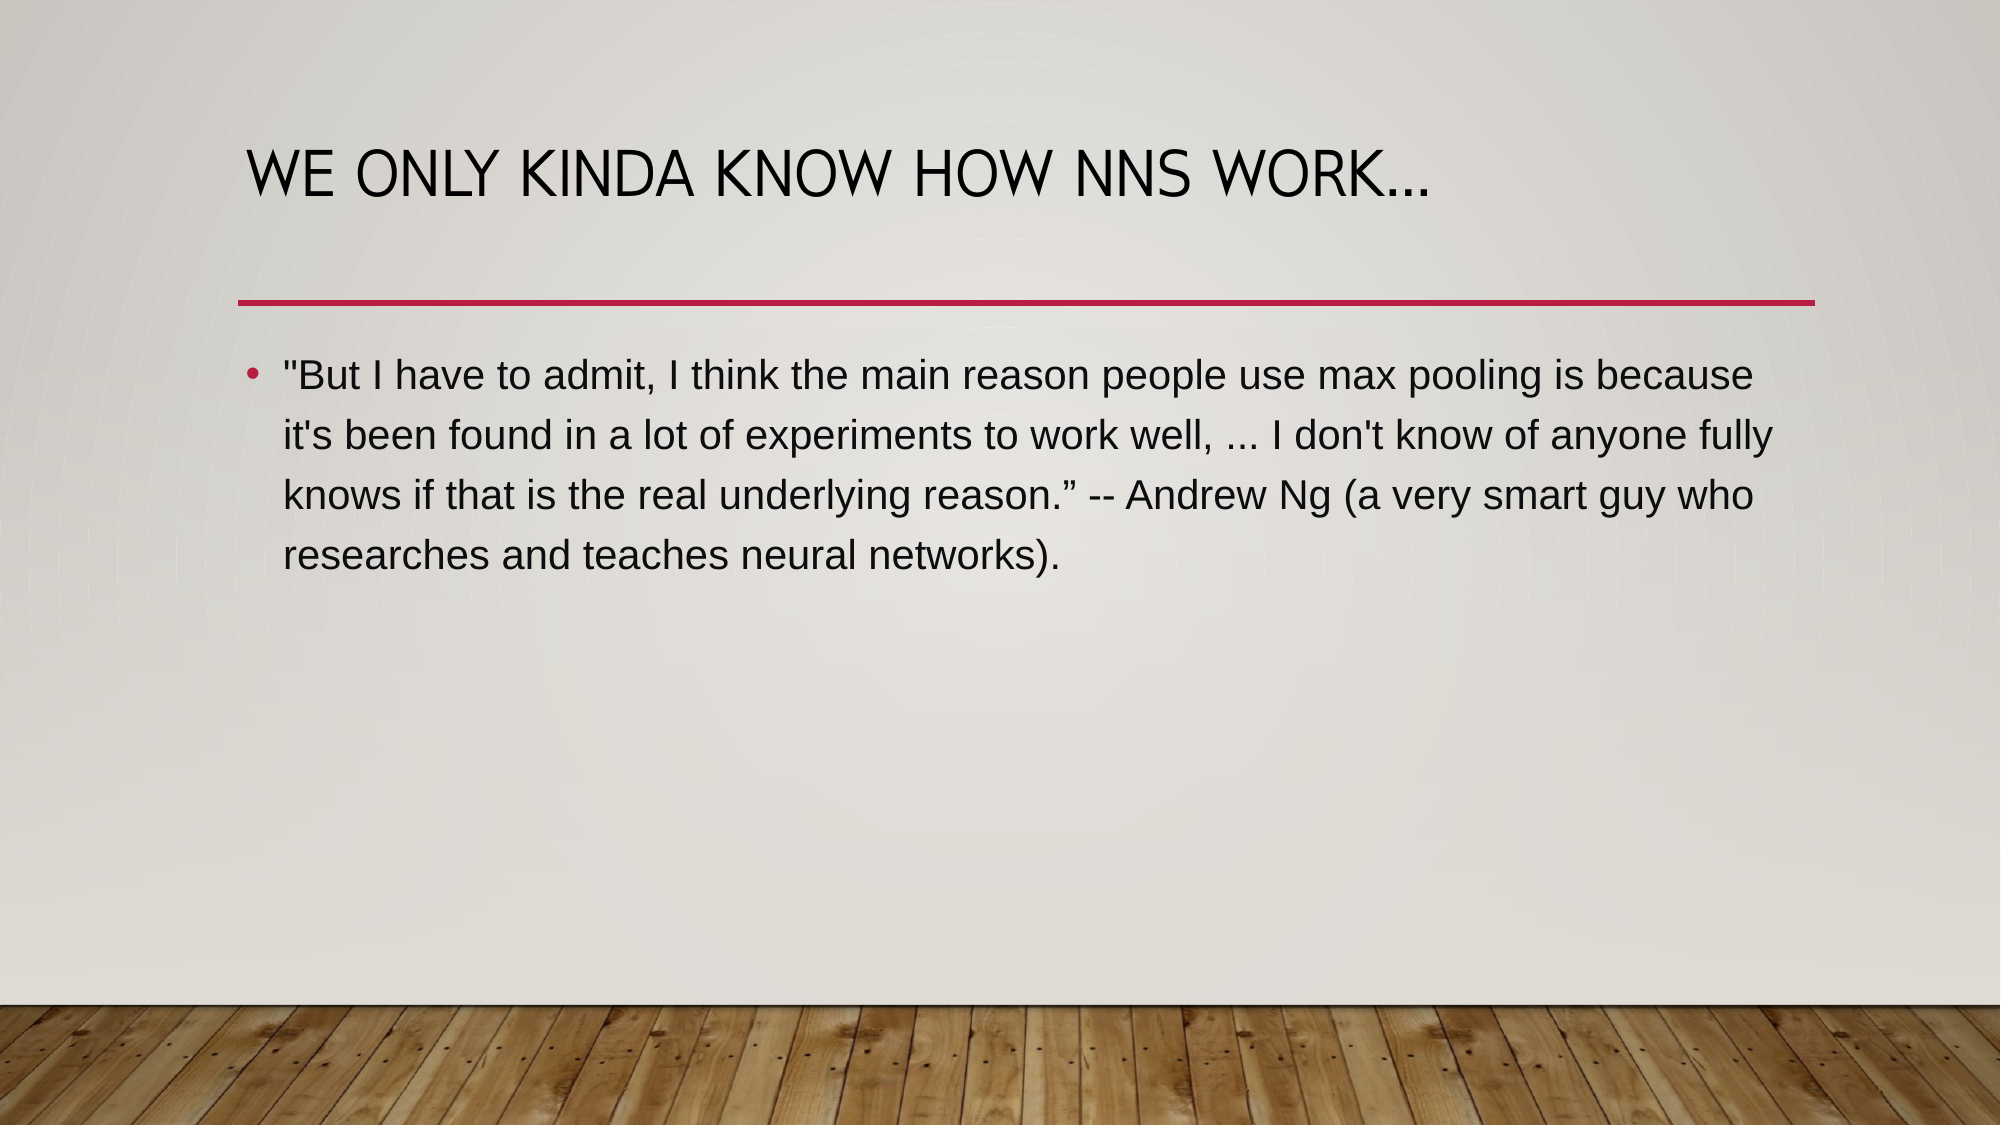

# We only kinda Know how NNs work…
"But I have to admit, I think the main reason people use max pooling is because it's been found in a lot of experiments to work well, ... I don't know of anyone fully knows if that is the real underlying reason.” -- Andrew Ng (a very smart guy who researches and teaches neural networks).